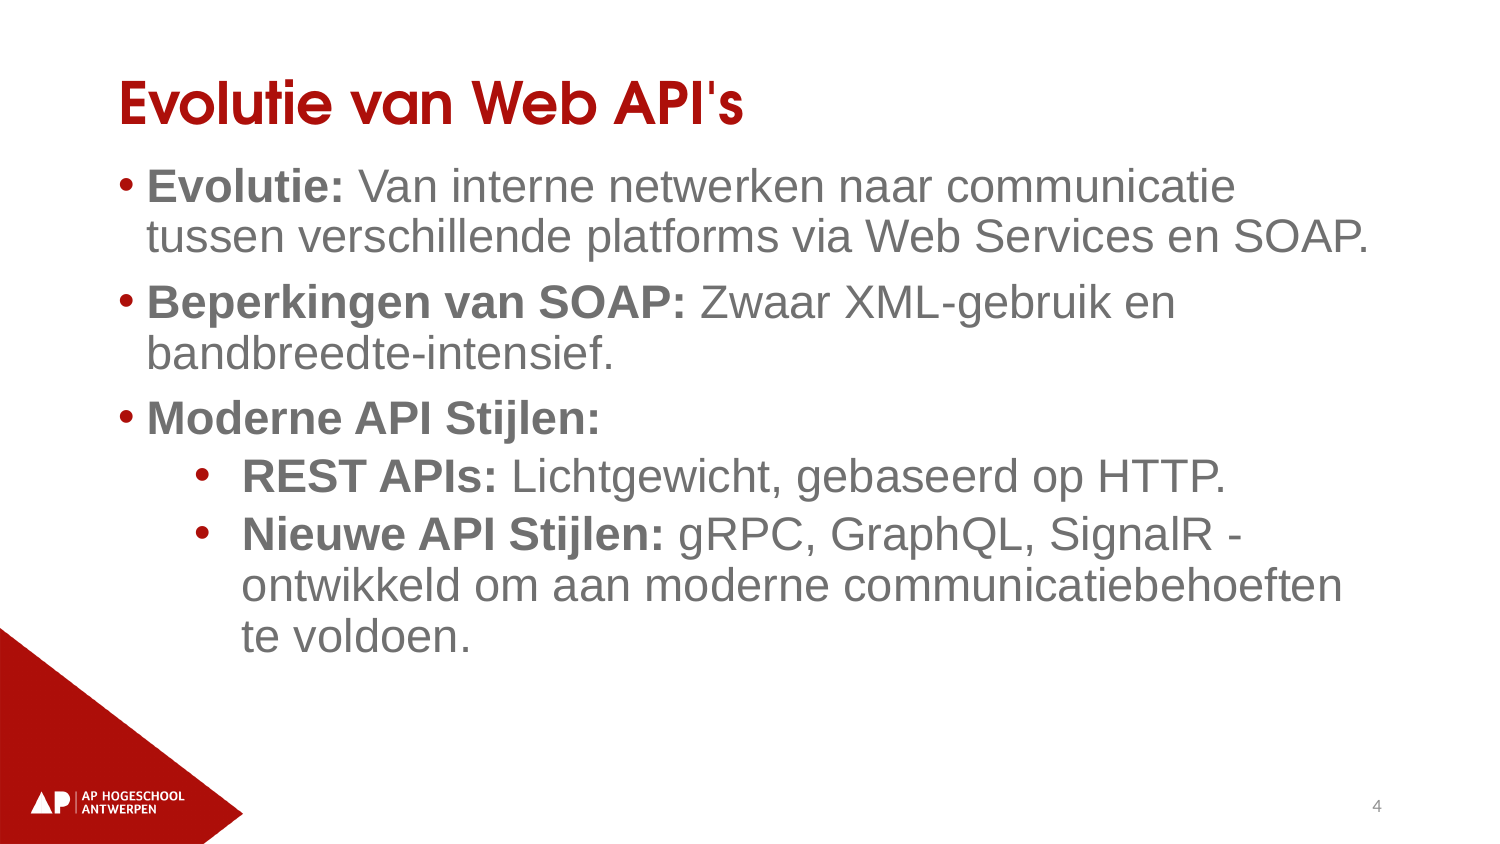

# Evolutie van Web API's
Evolutie: Van interne netwerken naar communicatie tussen verschillende platforms via Web Services en SOAP.
Beperkingen van SOAP: Zwaar XML-gebruik en bandbreedte-intensief.
Moderne API Stijlen:
REST APIs: Lichtgewicht, gebaseerd op HTTP.
Nieuwe API Stijlen: gRPC, GraphQL, SignalR - ontwikkeld om aan moderne communicatiebehoeften te voldoen.

4